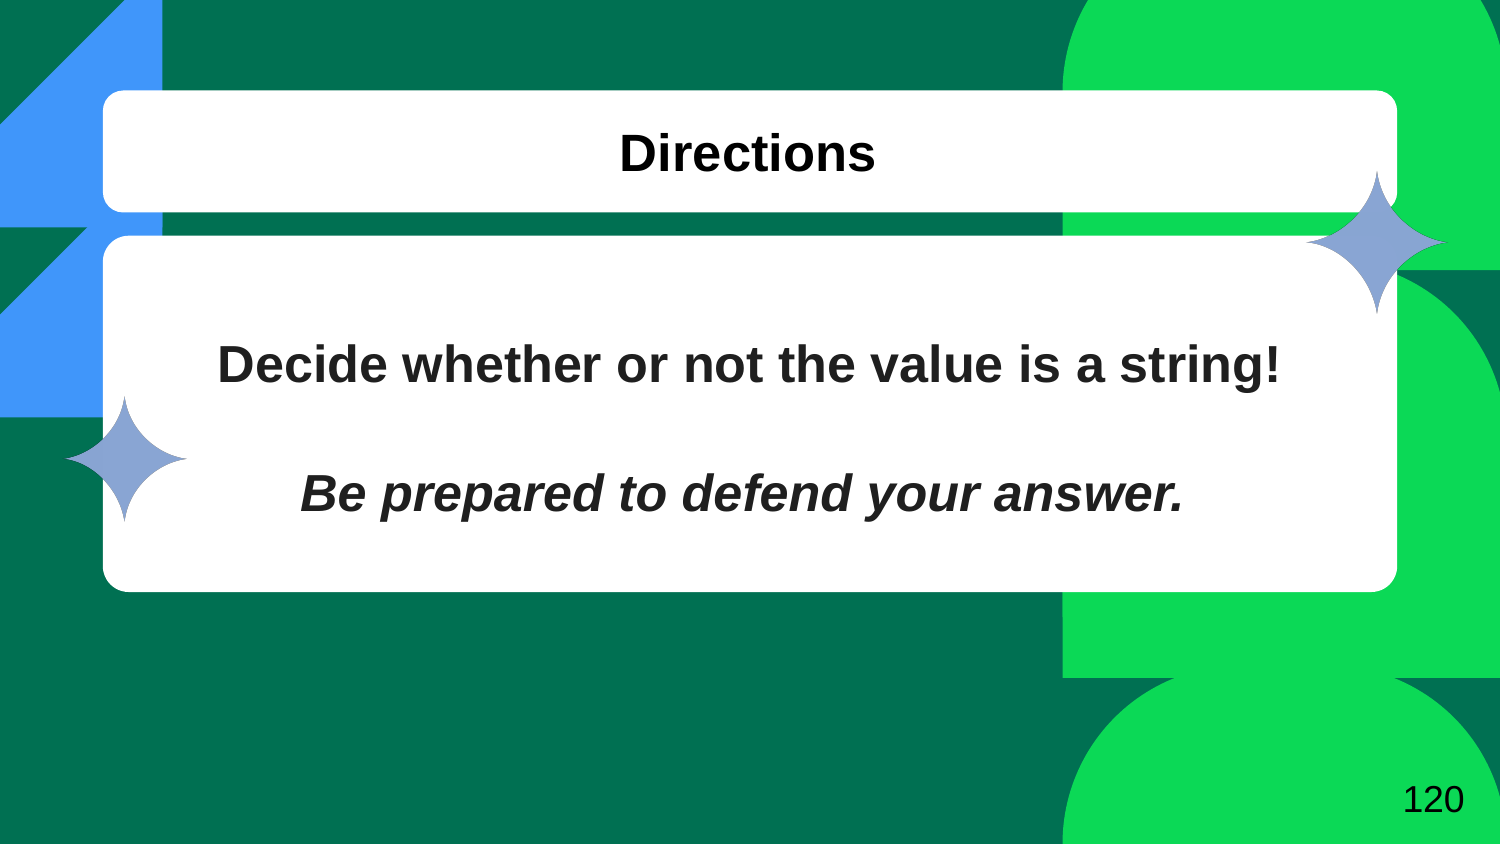

# Directions
Decide whether or not the value is a string!
Be prepared to defend your answer.